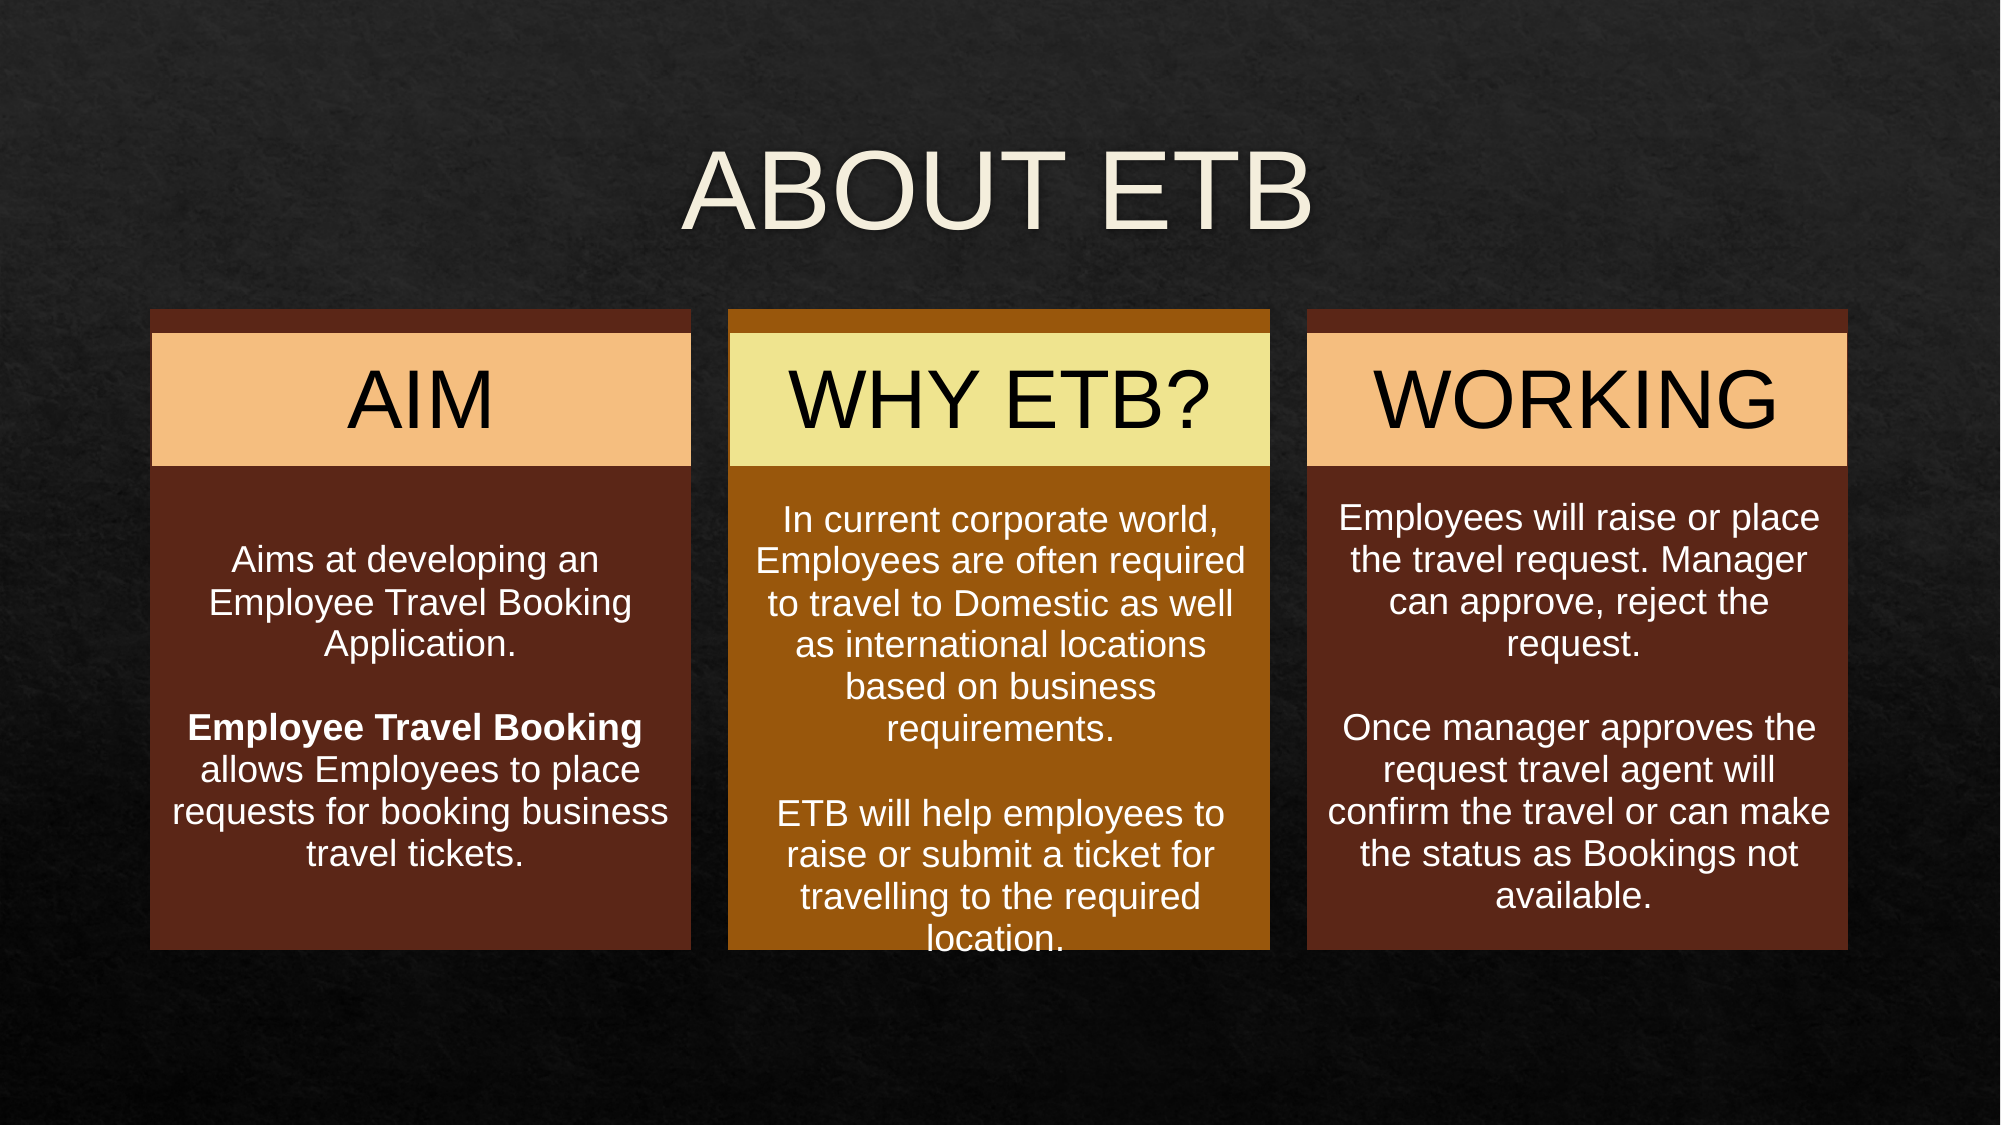

# ABOUT ETB
|  |
| --- |
|  |
| --- |
|  |
| --- |
| AIM |
| --- |
| WORKING |
| --- |
| WHY ETB? |
| --- |
| Employees will raise or place the travel request. Manager can approve, reject the request. Once manager approves the request travel agent will confirm the travel or can make the status as Bookings not available. |
| --- |
| Aims at developing an Employee Travel Booking Application. Employee Travel Booking allows Employees to place requests for booking business travel tickets. |
| --- |
| In current corporate world, Employees are often required to travel to Domestic as well as international locations based on business requirements. ETB will help employees to raise or submit a ticket for travelling to the required location. |
| --- |